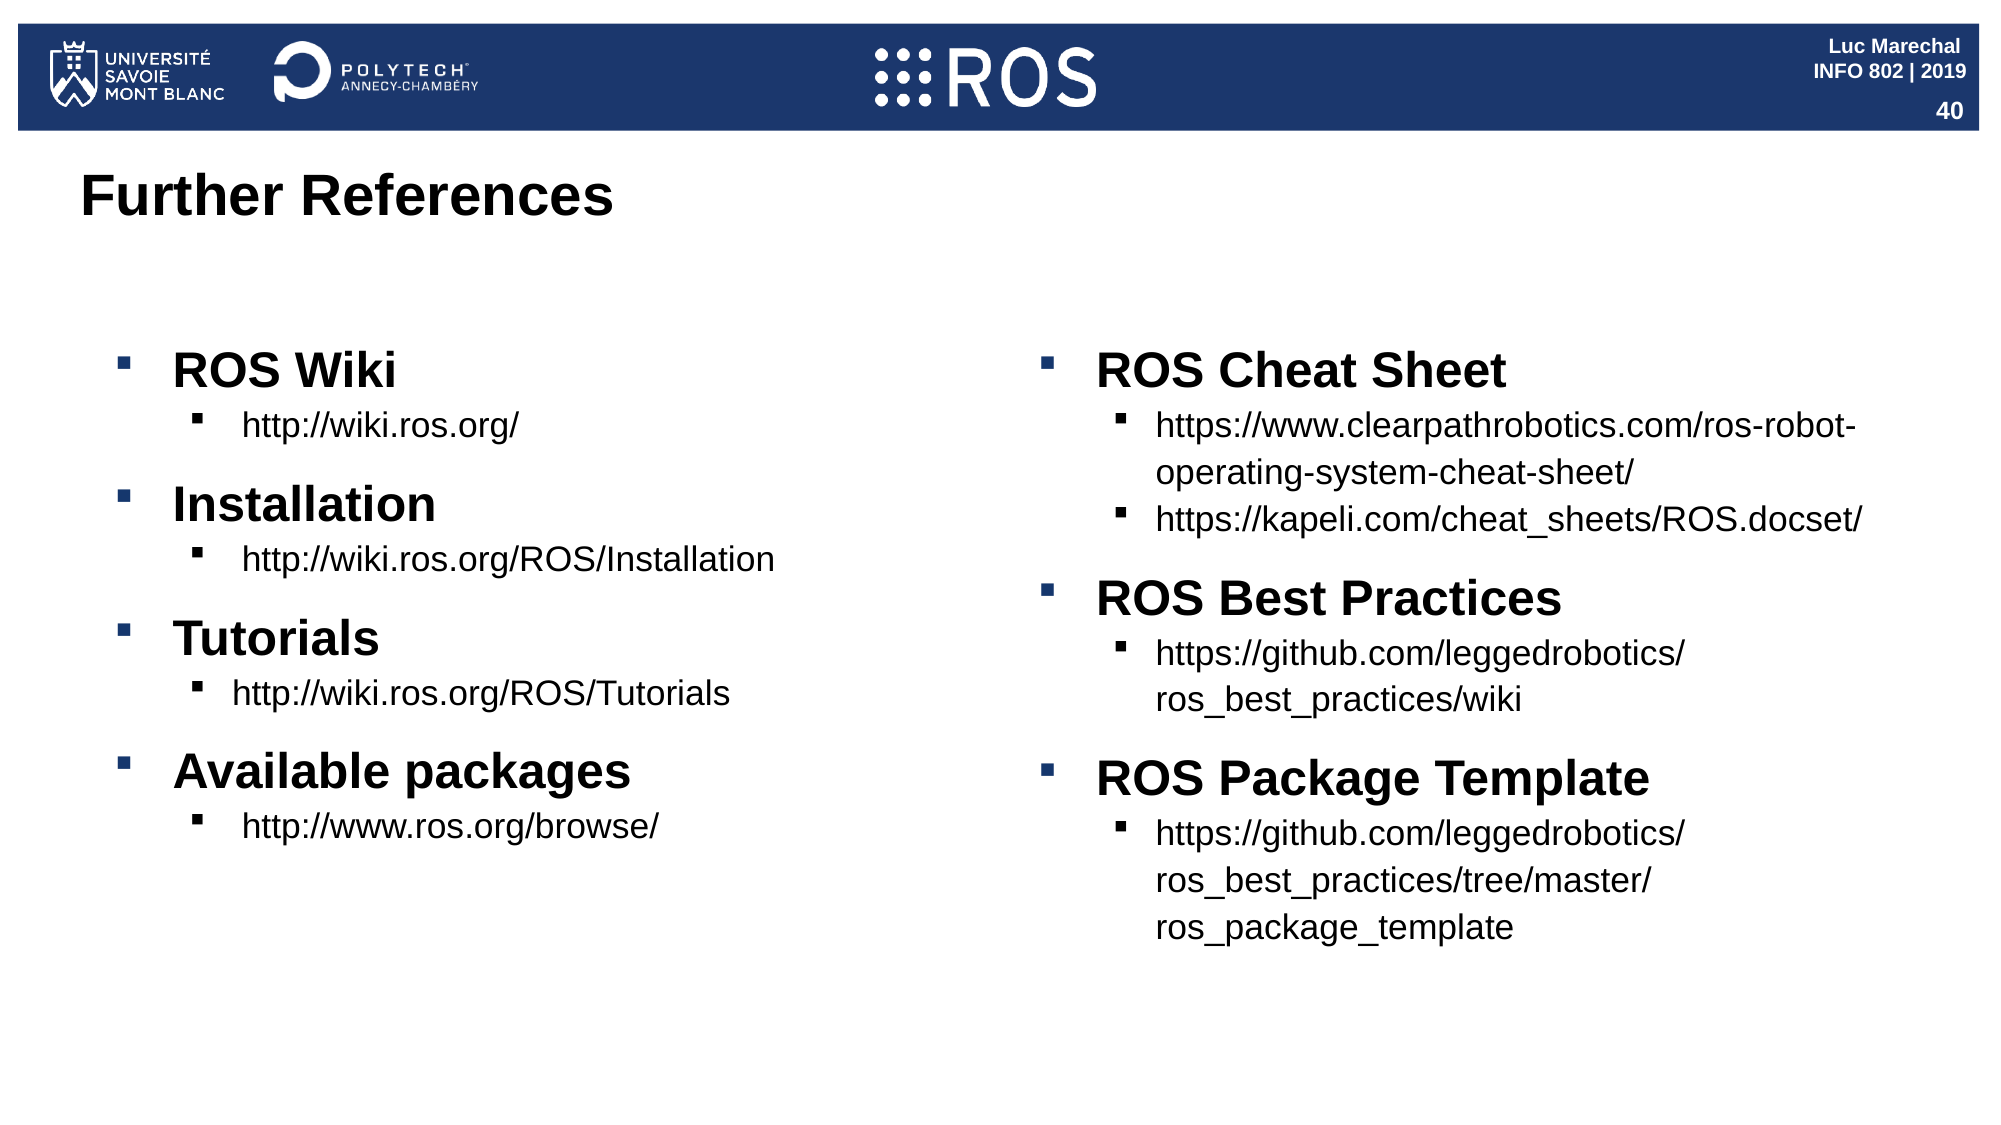

40
# Further References
ROS Wiki
 http://wiki.ros.org/
Installation
 http://wiki.ros.org/ROS/Installation
Tutorials
http://wiki.ros.org/ROS/Tutorials
Available packages
 http://www.ros.org/browse/

ROS Cheat Sheet
https://www.clearpathrobotics.com/ros-robot-operating-system-cheat-sheet/
https://kapeli.com/cheat_sheets/ROS.docset/
ROS Best Practices
https://github.com/leggedrobotics/ros_best_practices/wiki
ROS Package Template
https://github.com/leggedrobotics/ros_best_practices/tree/master/ros_package_template